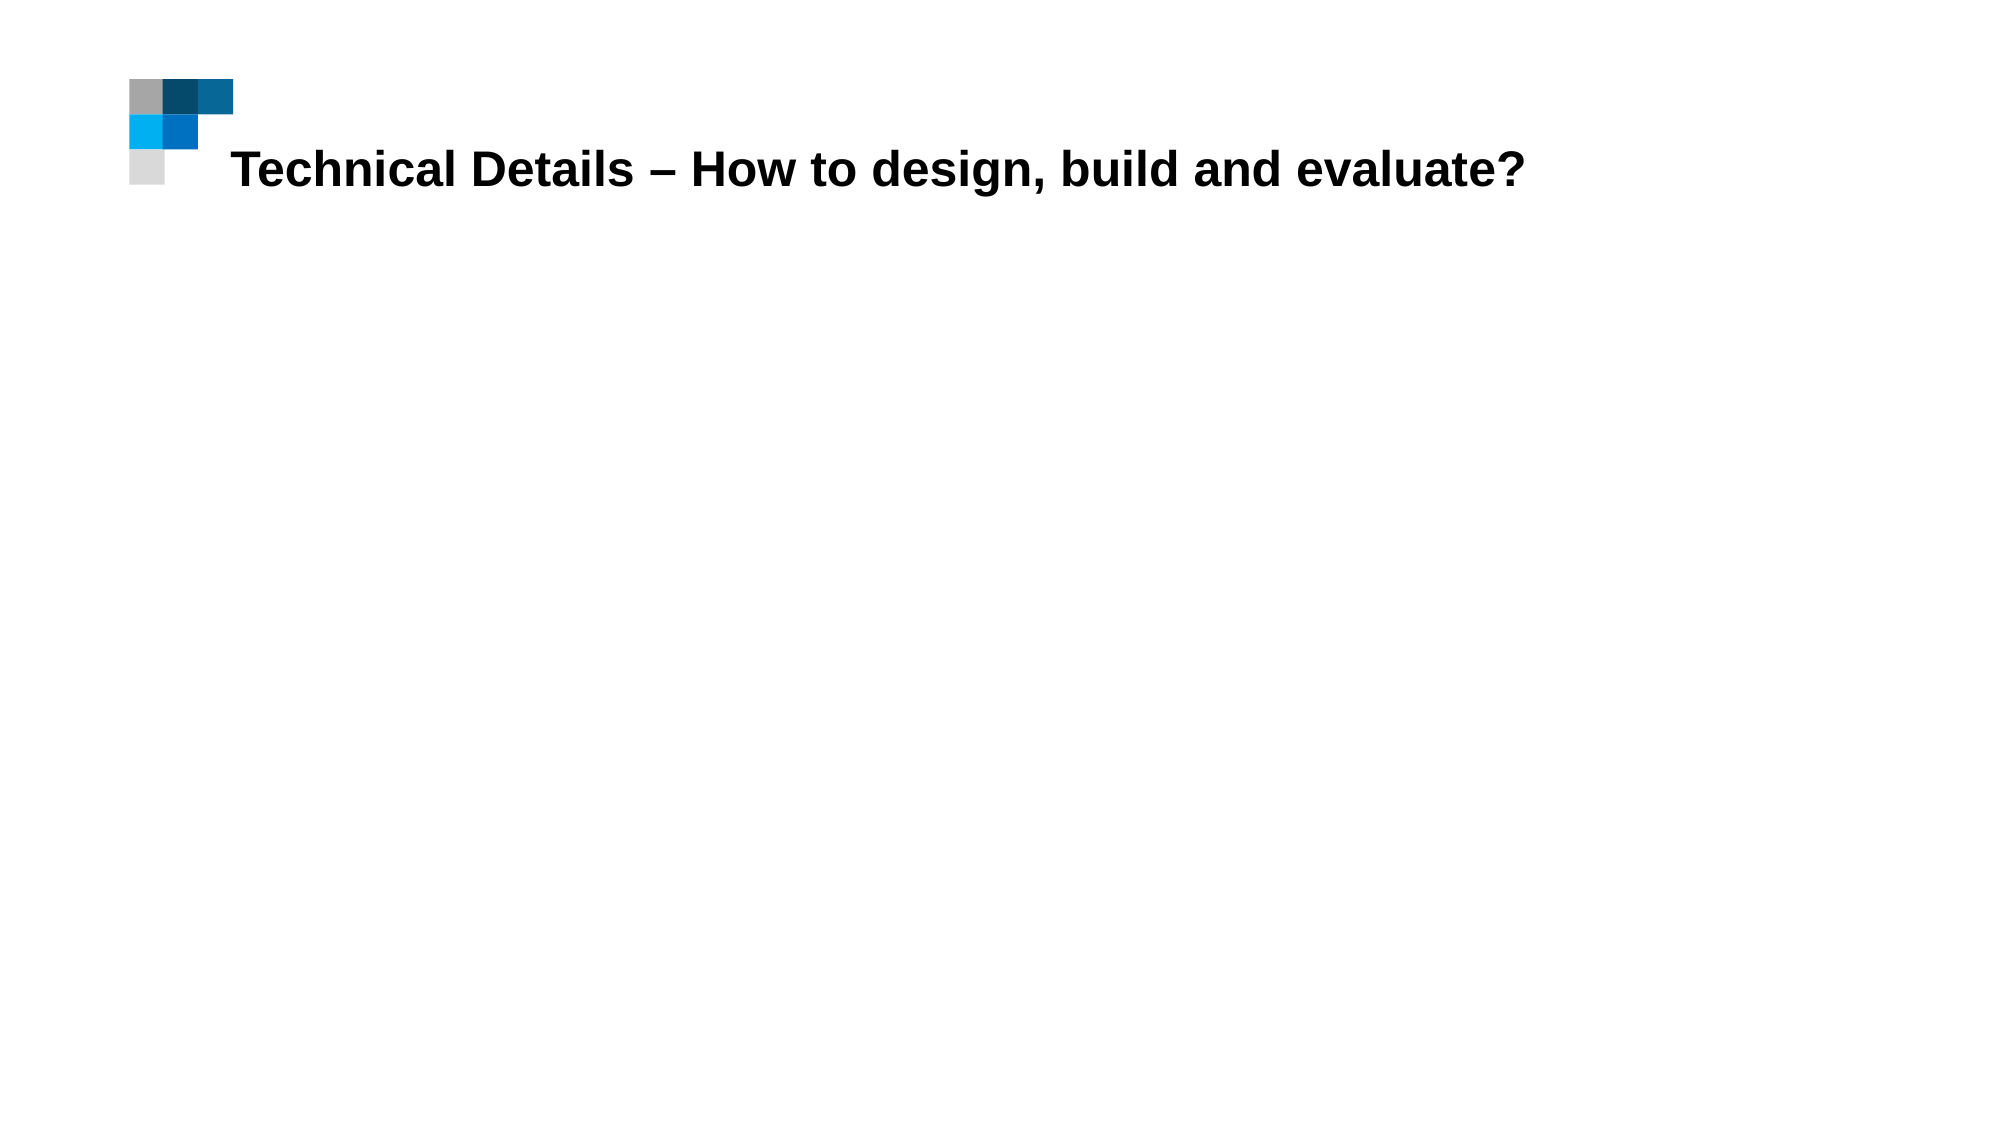

Technical Details – How to design, build and evaluate?